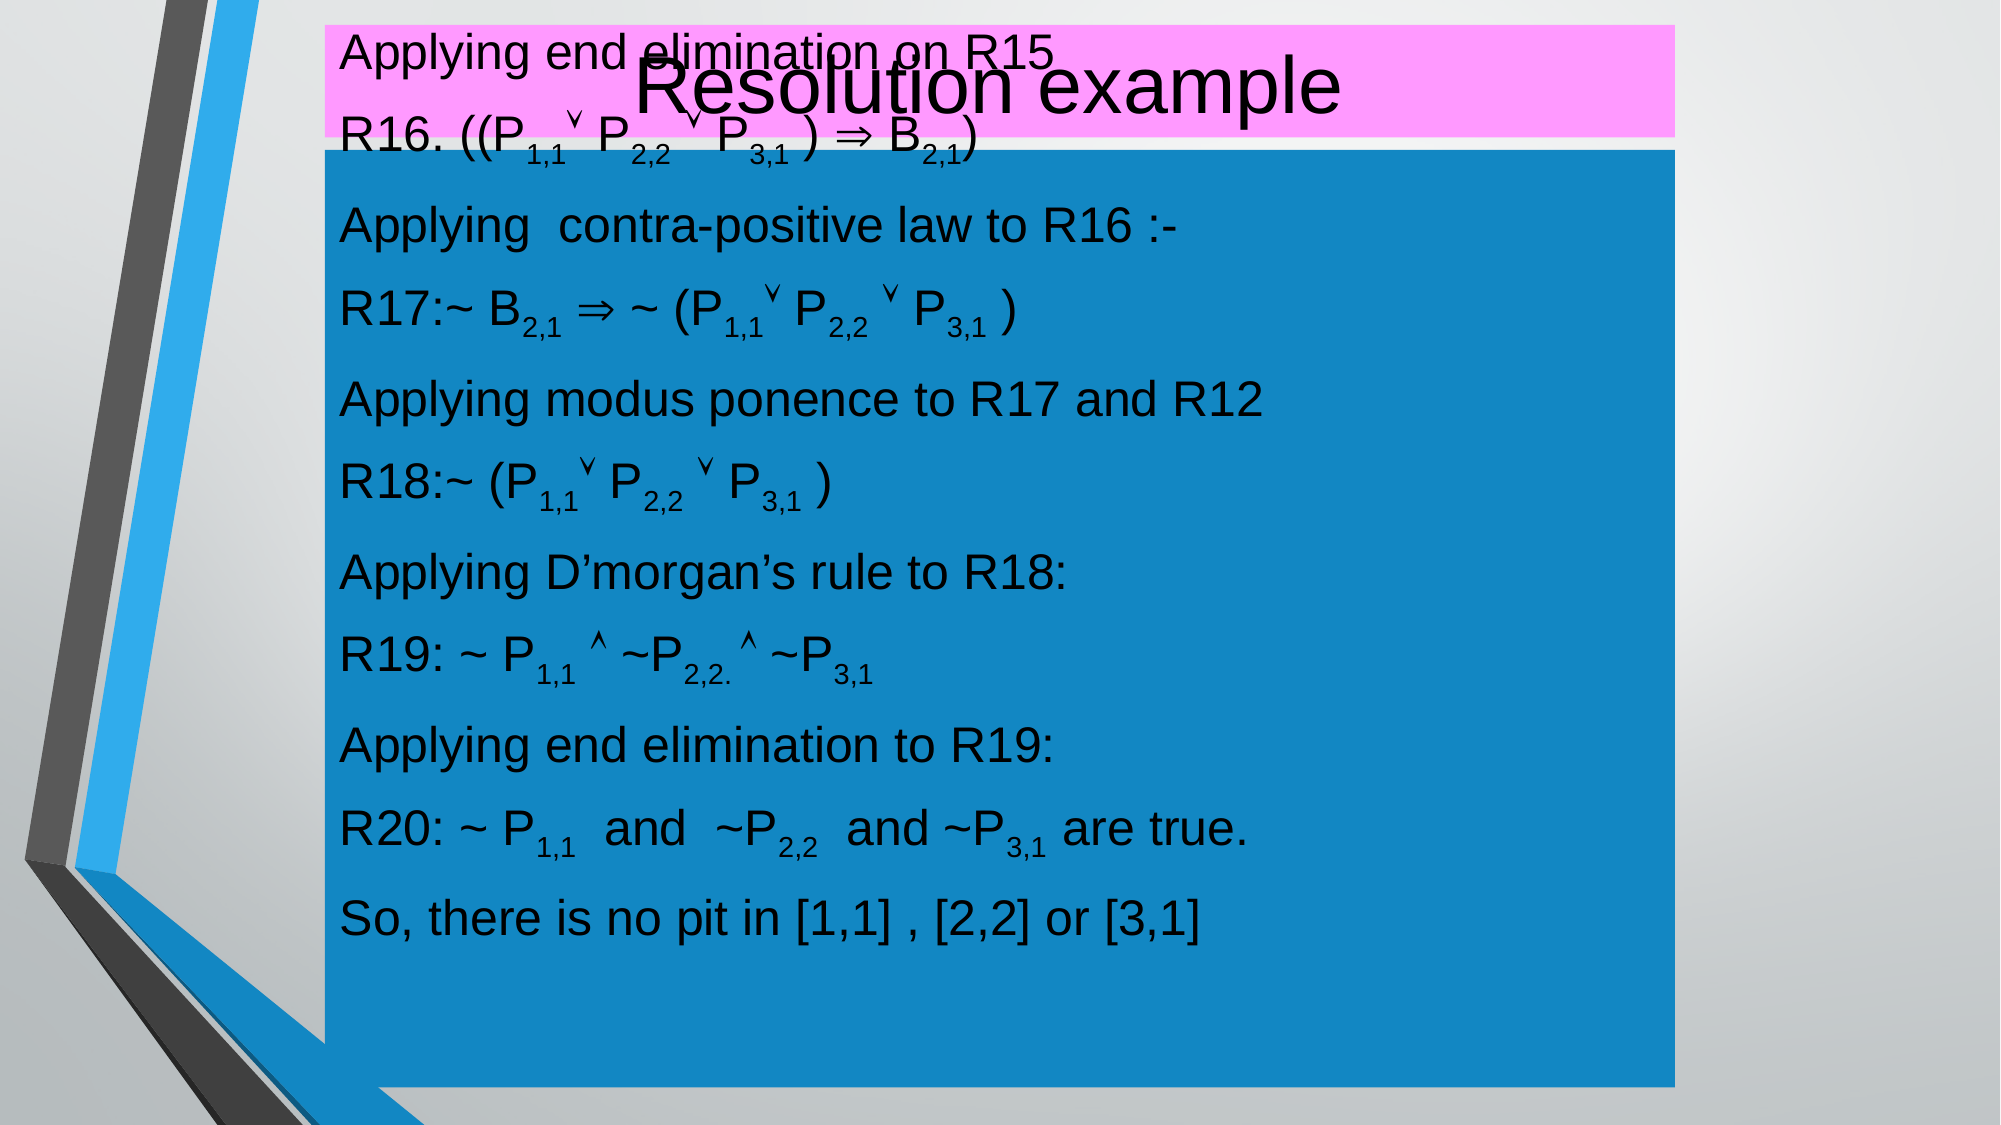

# Resolution example
Applying bi-conditional elimination to R14:-
R15. (B2,1 ⇔ (P1,1∨ P2,2 ∨ P3,1 )) ∧ ((P1,1∨ P2,2 ∨ P3,1 ) ⇒ B2,1)
Applying end elimination on R15
R16. ((P1,1∨ P2,2 ∨ P3,1 ) ⇒ B2,1)
Applying  contra-positive law to R16 :-
R17:~ B2,1 ⇒ ~ (P1,1∨ P2,2 ∨ P3,1 )
Applying modus ponence to R17 and R12
R18:~ (P1,1∨ P2,2 ∨ P3,1 )
Applying D’morgan’s rule to R18:
R19: ~ P1,1 ∧ ~P2,2. ∧ ~P3,1
Applying end elimination to R19:
R20: ~ P1,1  and  ~P2,2  and ~P3,1  are true.
So, there is no pit in [1,1] , [2,2] or [3,1]